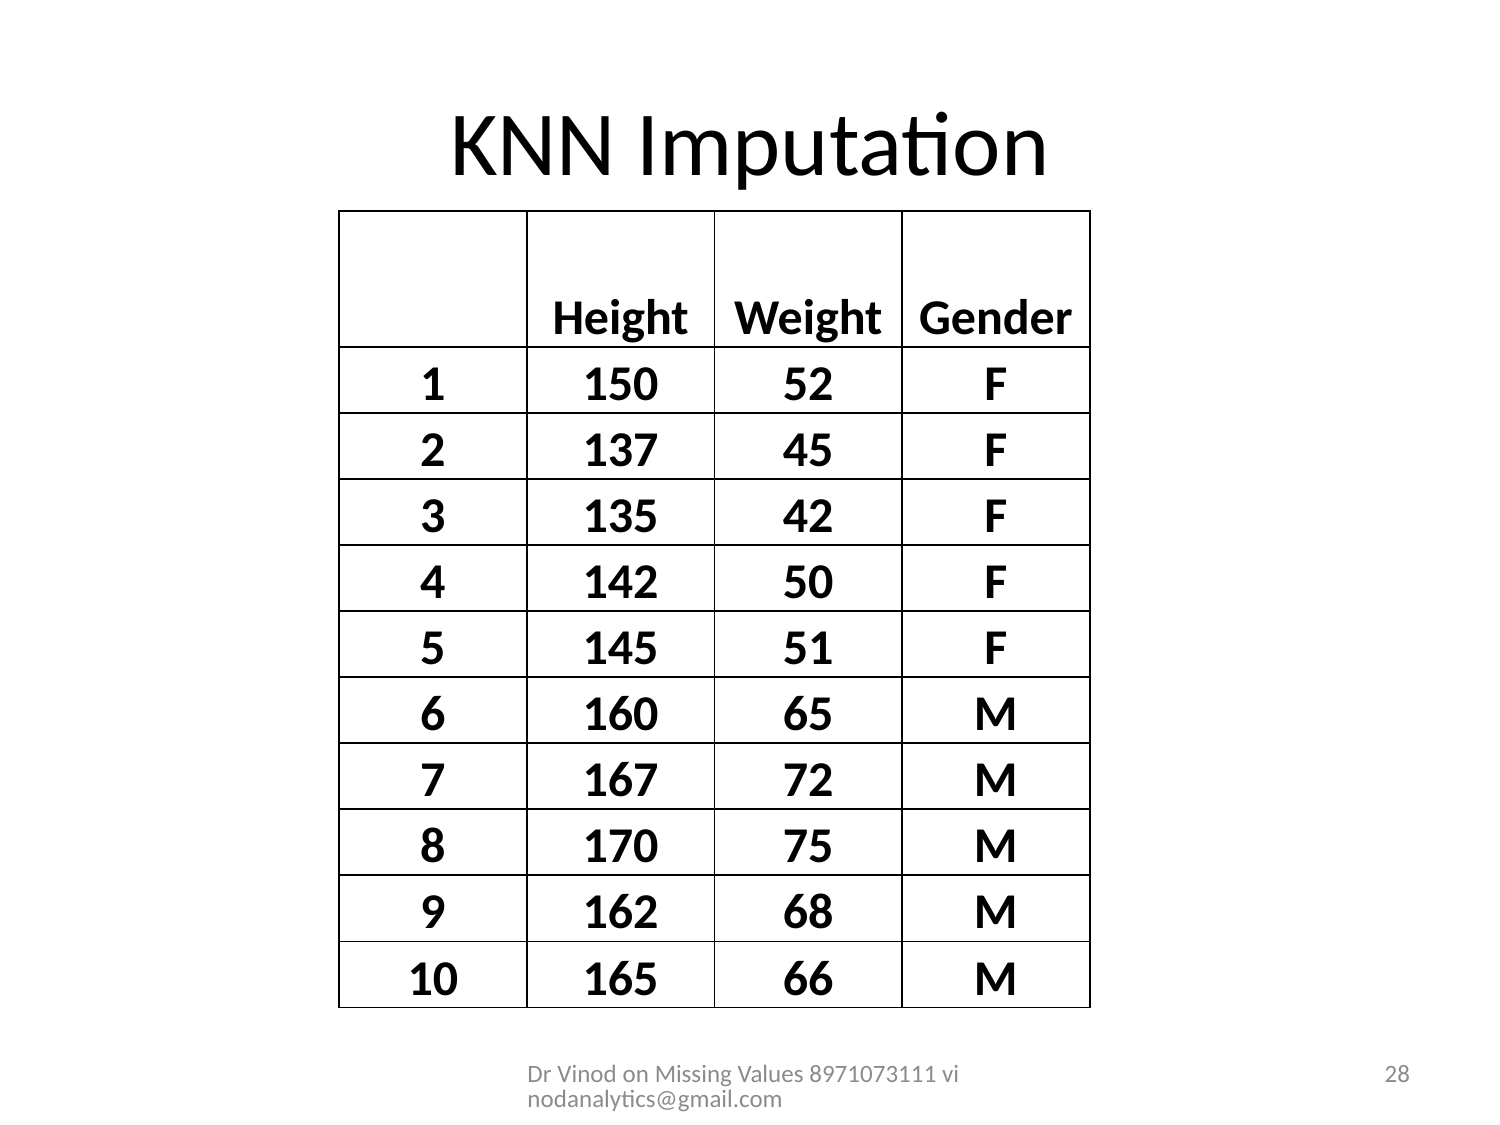

# KNN Imputation
|  | Height | Weight | Gender |
| --- | --- | --- | --- |
| 1 | 150 | 52 | F |
| 2 | 137 | 45 | F |
| 3 | 135 | 42 | F |
| 4 | 142 | 50 | F |
| 5 | 145 | 51 | F |
| 6 | 160 | 65 | M |
| 7 | 167 | 72 | M |
| 8 | 170 | 75 | M |
| 9 | 162 | 68 | M |
| 10 | 165 | 66 | M |
Dr Vinod on Missing Values 8971073111 vinodanalytics@gmail.com
28